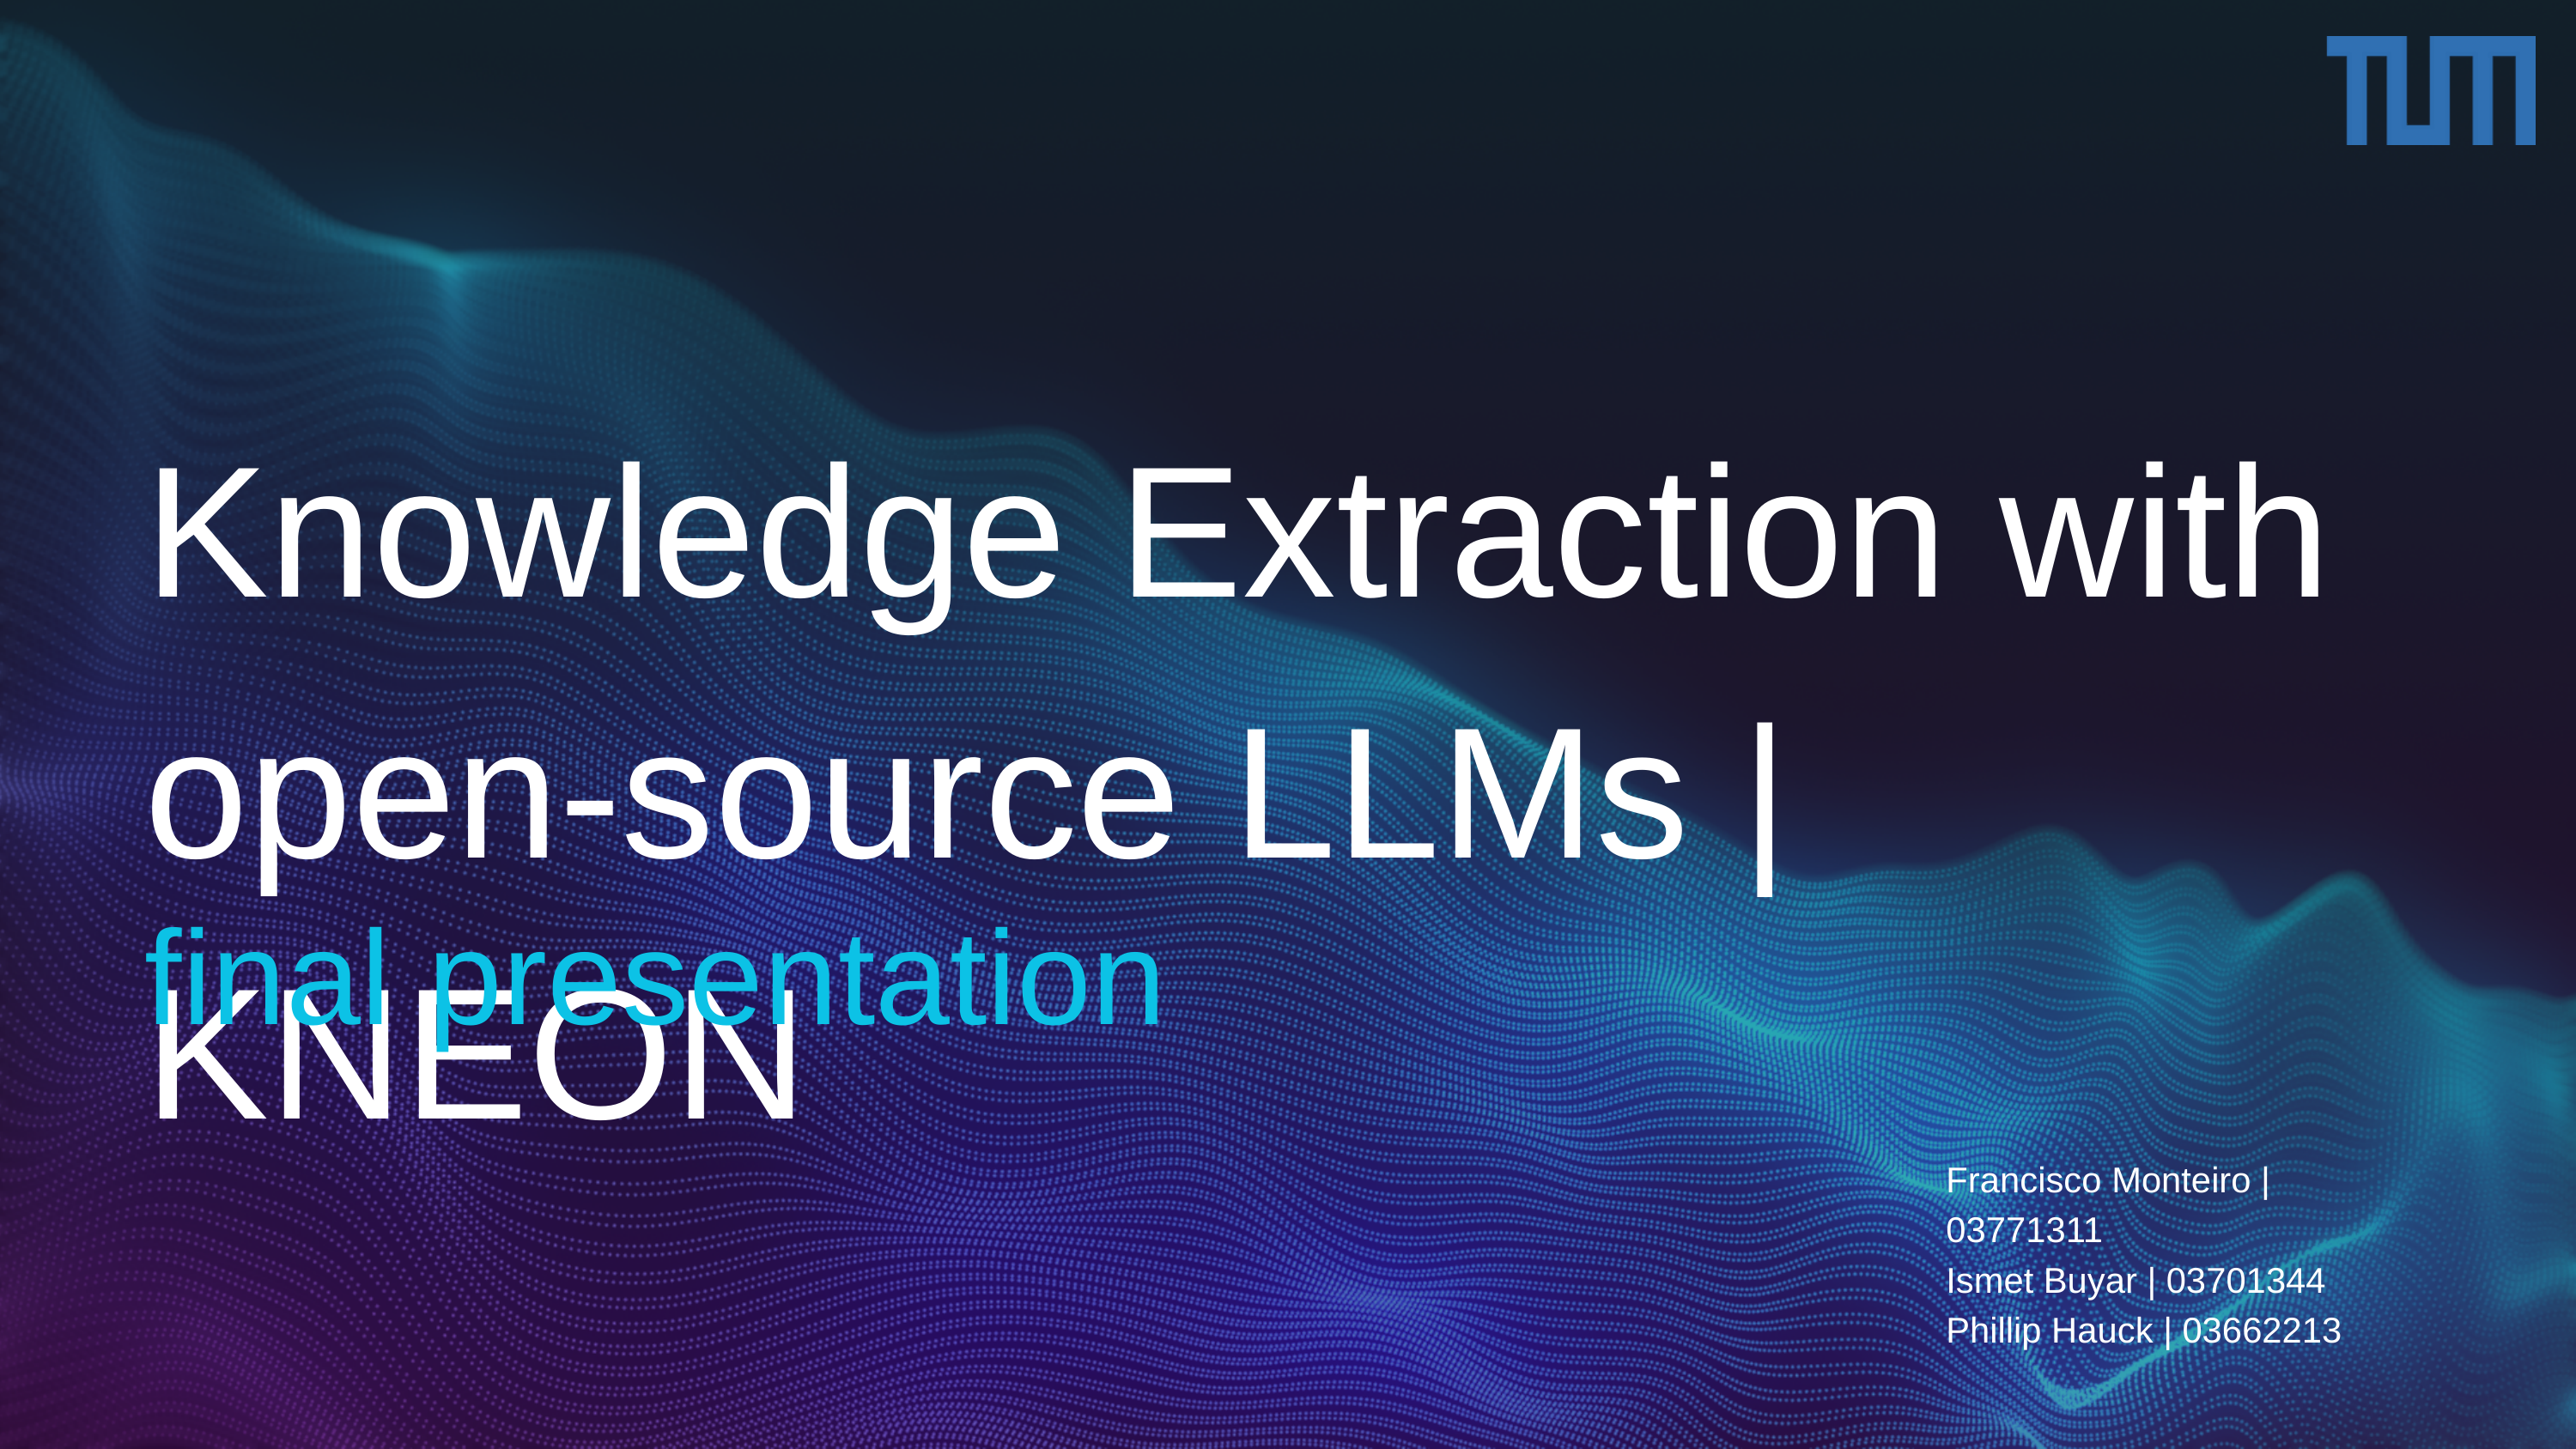

Knowledge Extraction with
open-source LLMs | KNEON
final presentation
Francisco Monteiro | 03771311
Ismet Buyar | 03701344
Phillip Hauck | 03662213